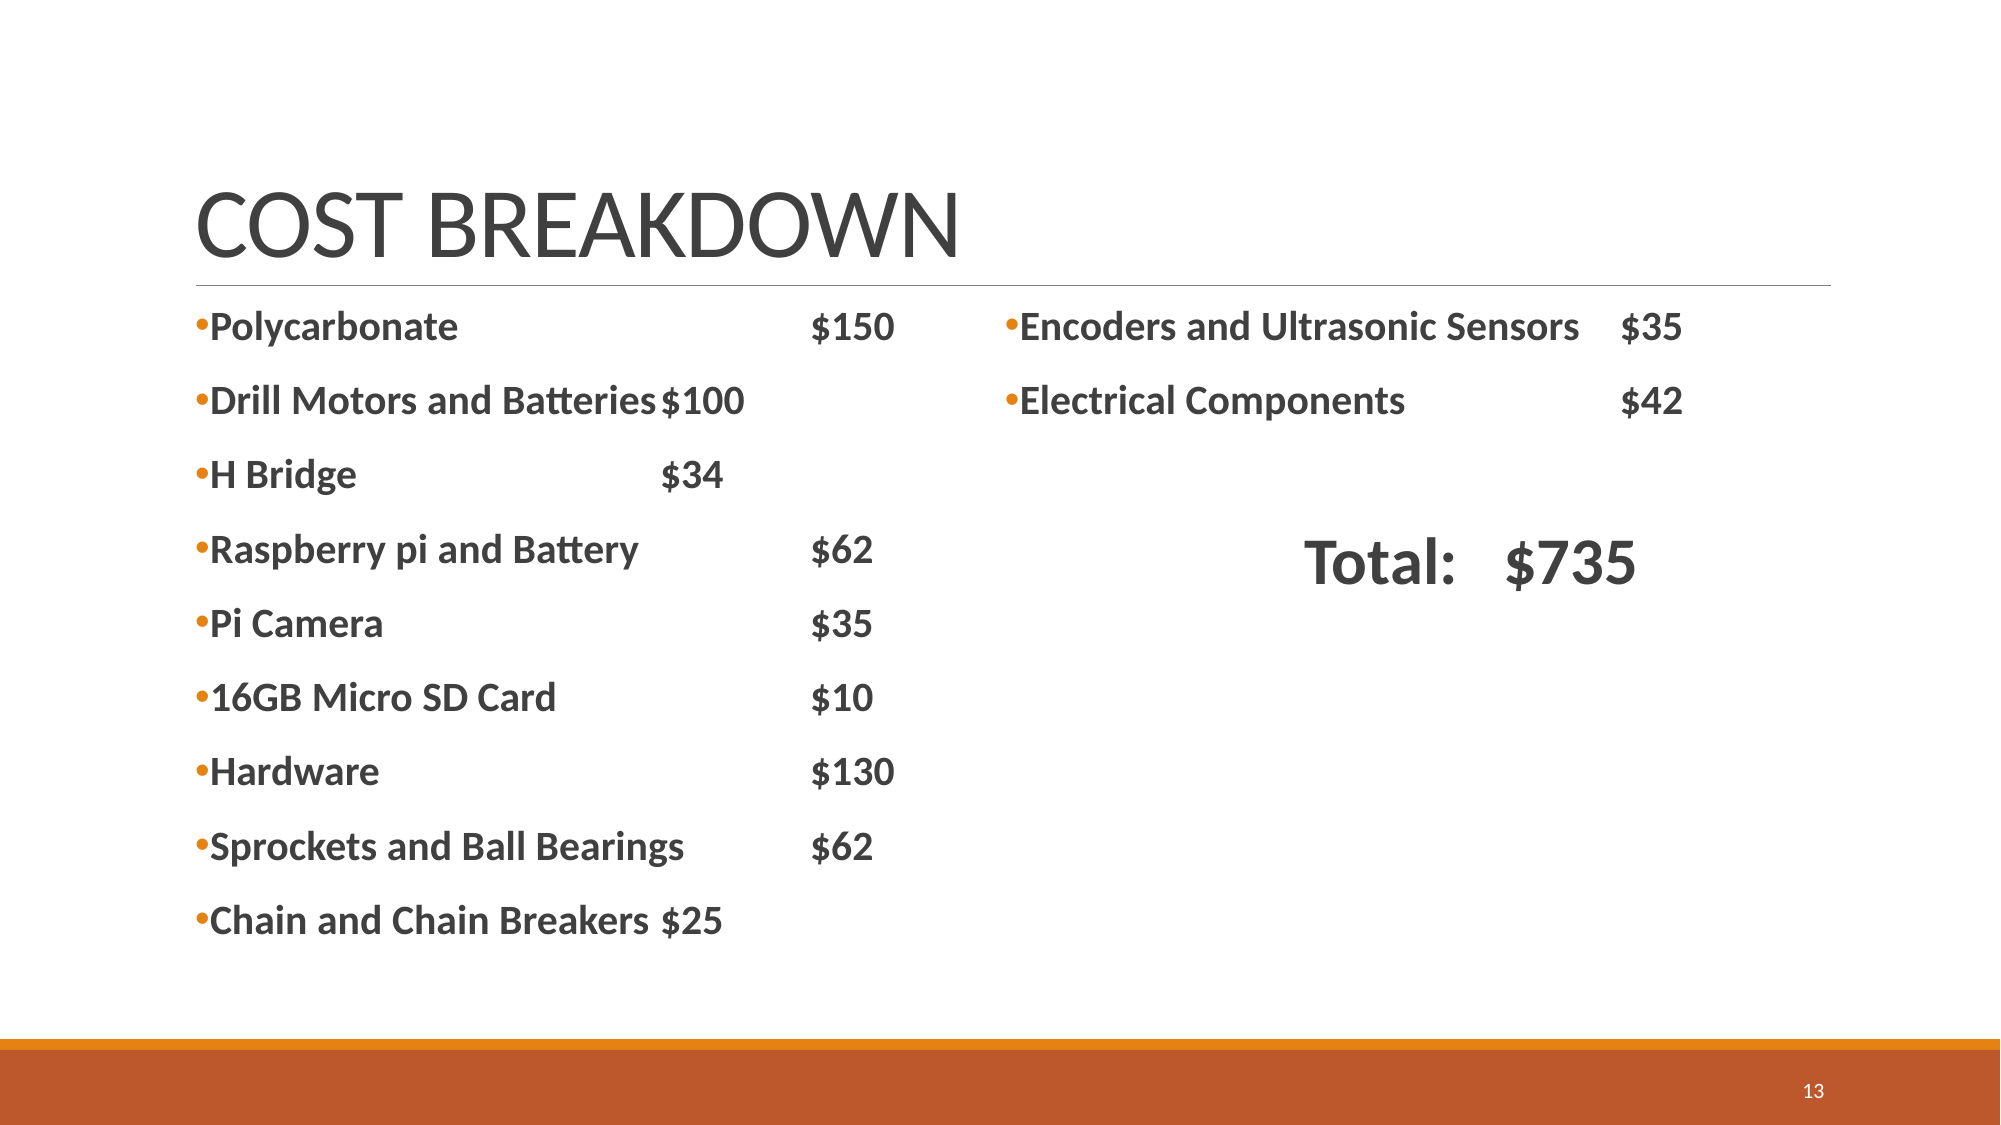

# COST BREAKDOWN
Polycarbonate			$150
Drill Motors and Batteries	$100
H Bridge			$34
Raspberry pi and Battery		$62
Pi Camera			$35
16GB Micro SD Card		$10
Hardware			$130
Sprockets and Ball Bearings	$62
Chain and Chain Breakers	$25
Encoders and Ultrasonic Sensors	$35
Electrical Components		$42

		Total:   $735
13